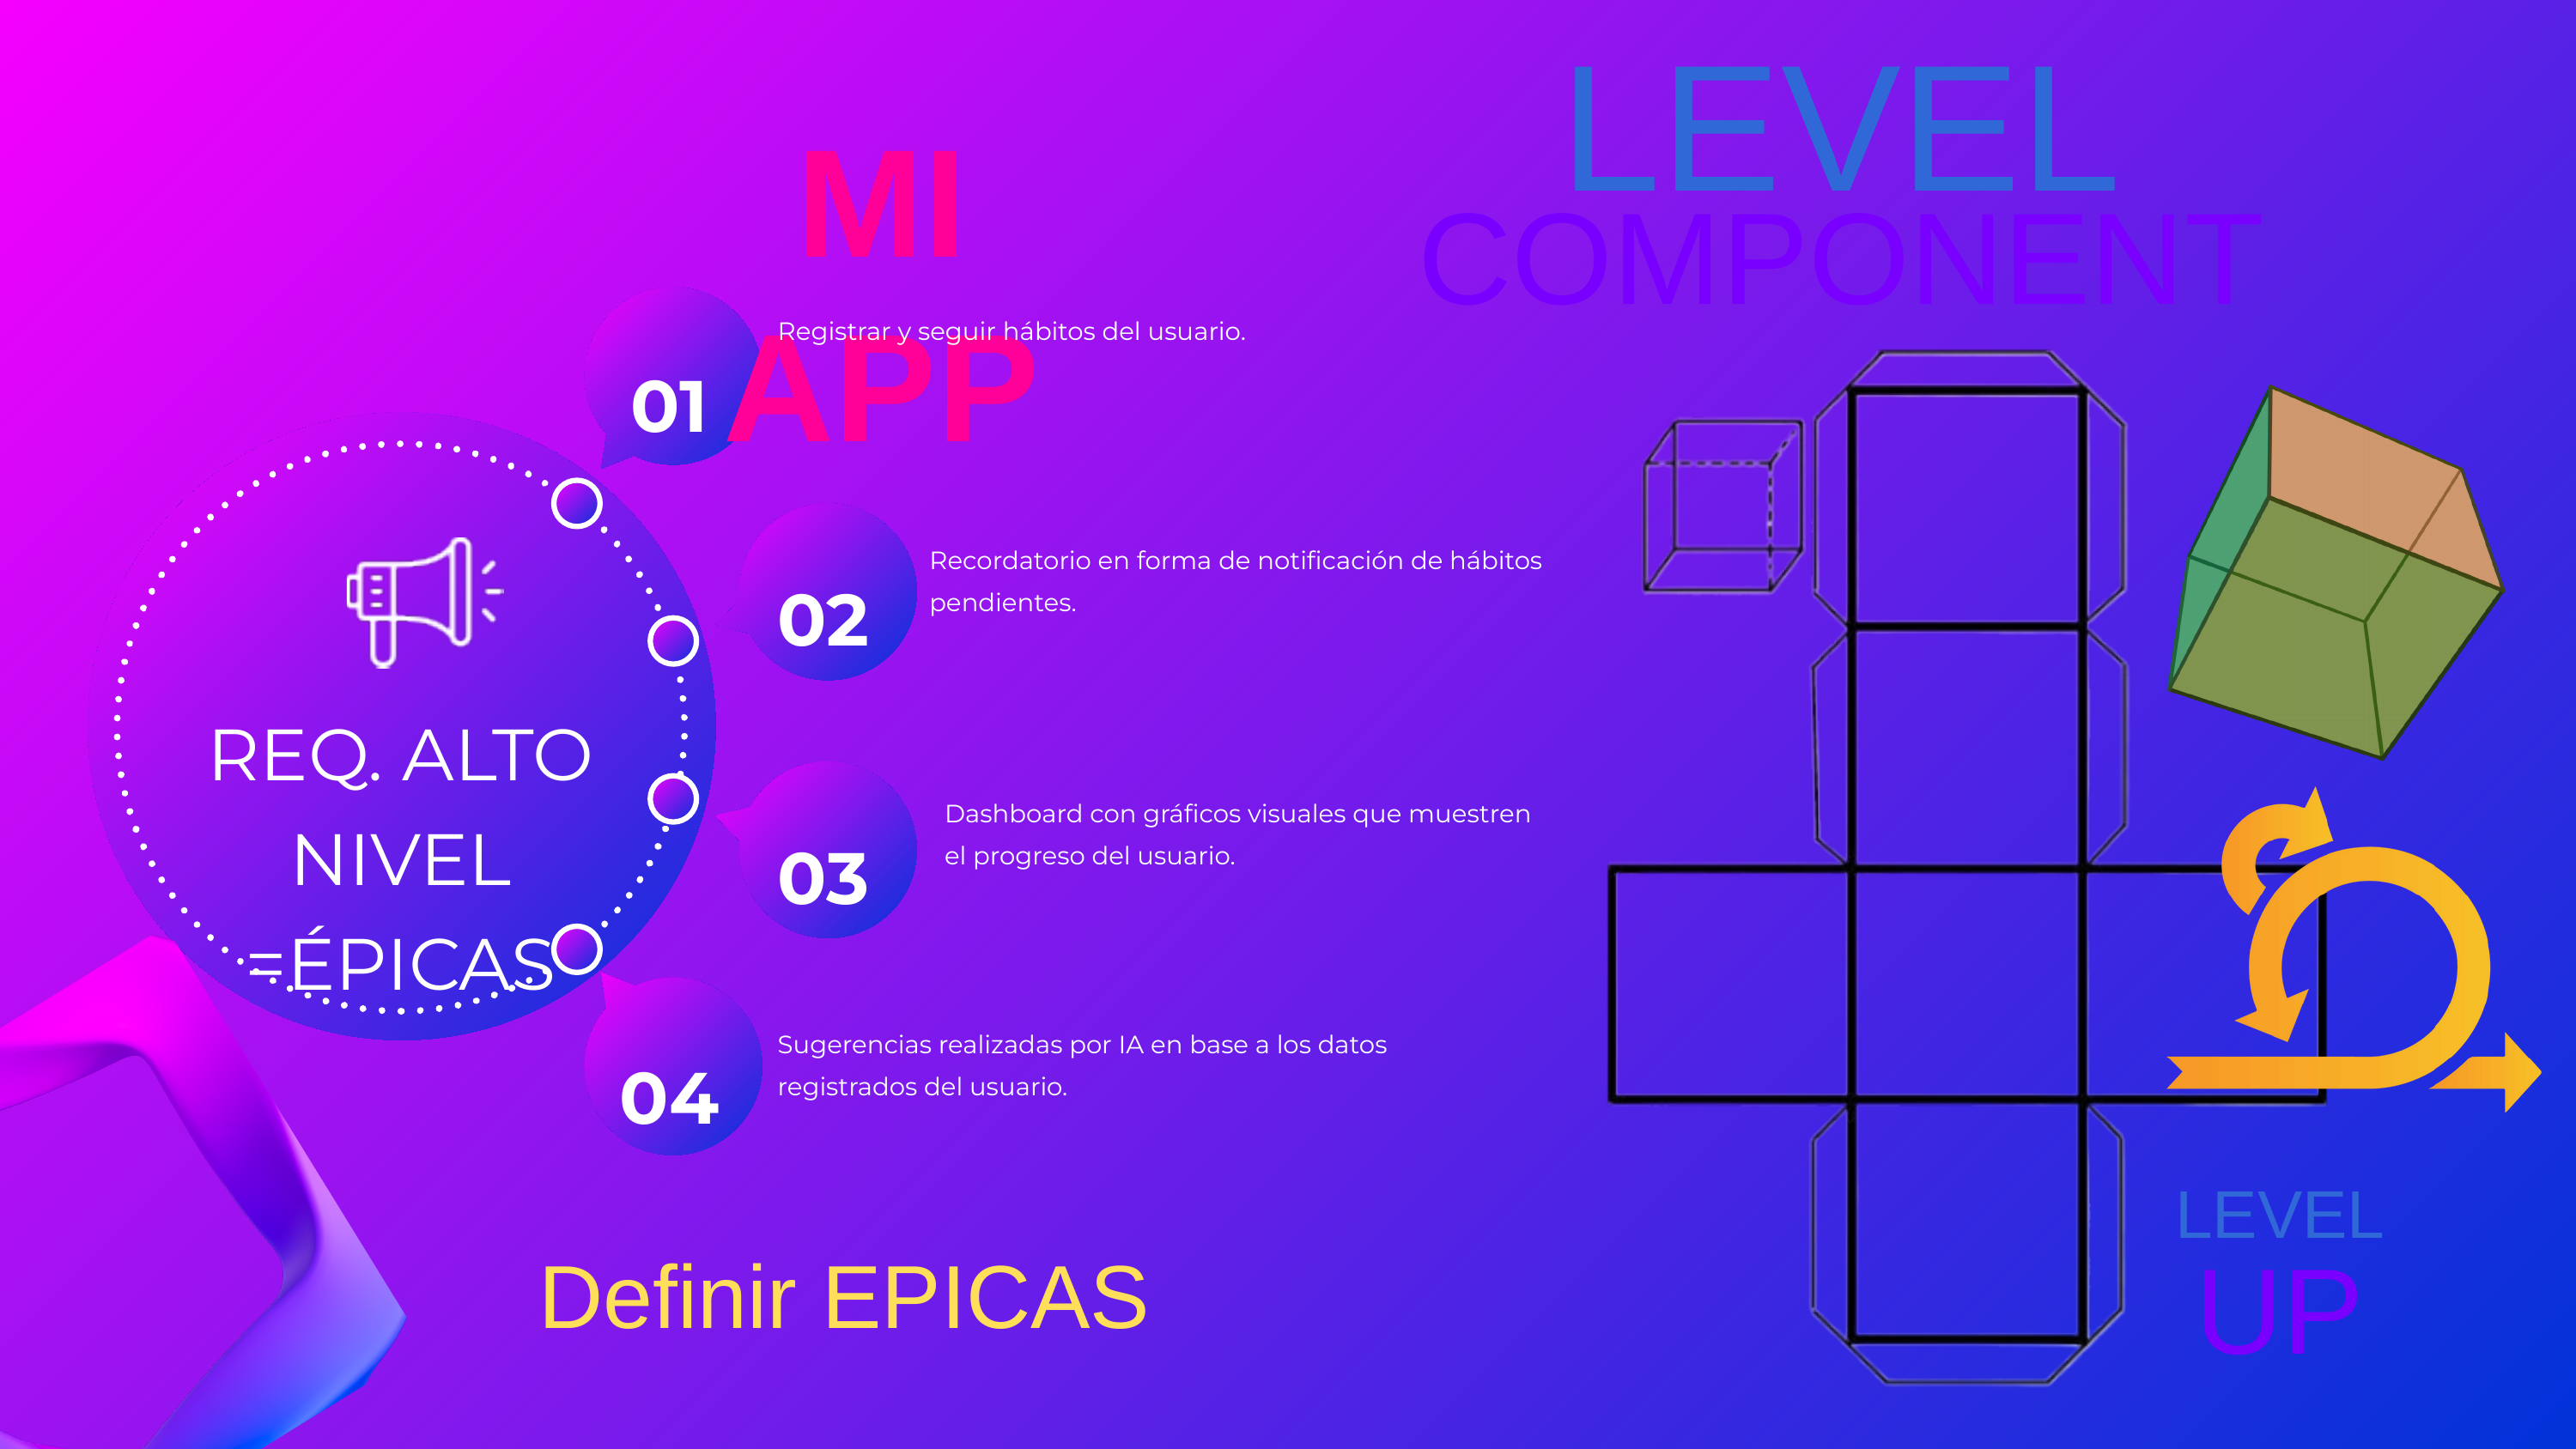

LEVEL
COMPONENT
MI APP

Registrar y seguir hábitos del usuario.

01

Recordatorio en forma de notificación de hábitos pendientes.

02

REQ. ALTO NIVEL =ÉPICAS

Dashboard con gráficos visuales que muestren el progreso del usuario.

03

Sugerencias realizadas por IA en base a los datos registrados del usuario.

04

Definir EPICAS
LEVEL
UP